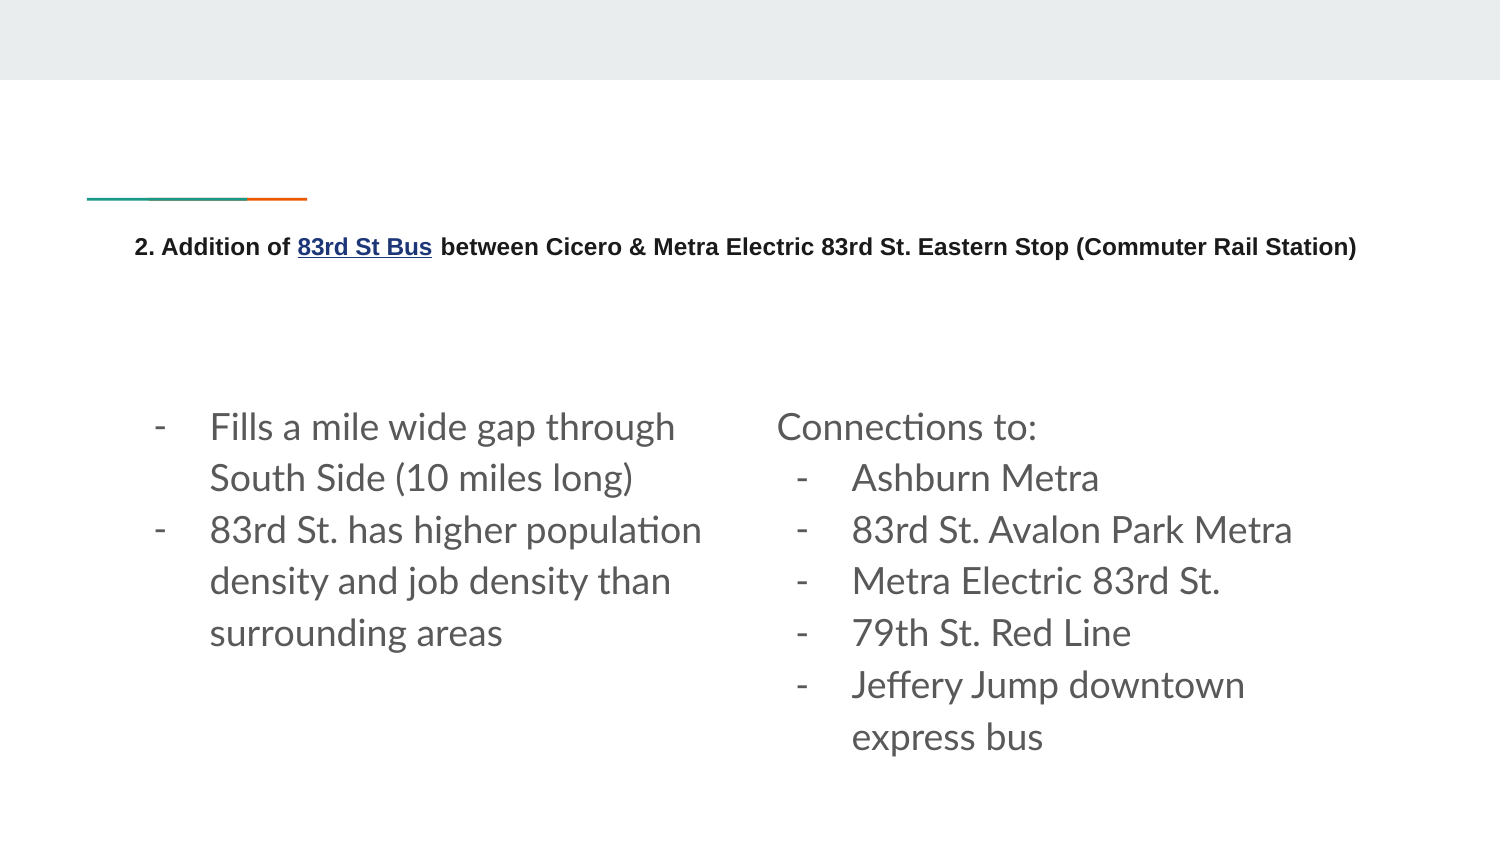

# 2. Addition of 83rd St Bus between Cicero & Metra Electric 83rd St. Eastern Stop (Commuter Rail Station)
Fills a mile wide gap through South Side (10 miles long)
83rd St. has higher population density and job density than surrounding areas
Connections to:
Ashburn Metra
83rd St. Avalon Park Metra
Metra Electric 83rd St.
79th St. Red Line
Jeffery Jump downtown express bus